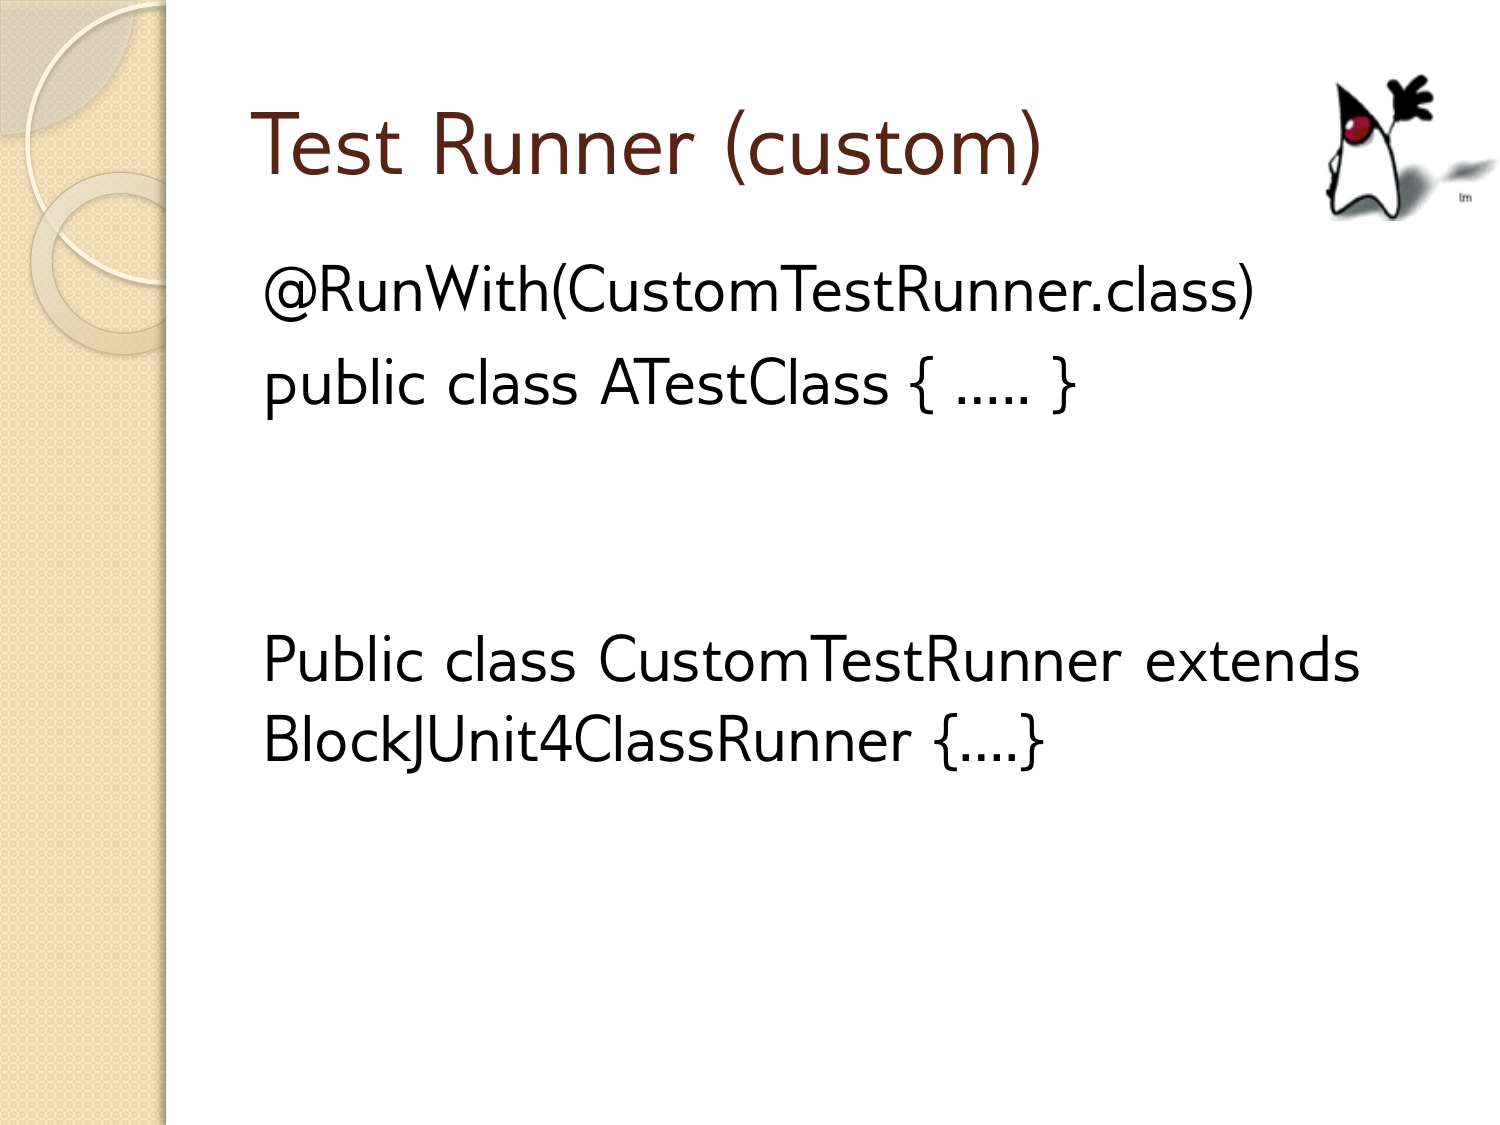

# Test Runner (custom)
@RunWith(CustomTestRunner.class)
public class ATestClass { ….. }

Public class CustomTestRunner extends BlockJUnit4ClassRunner {….}